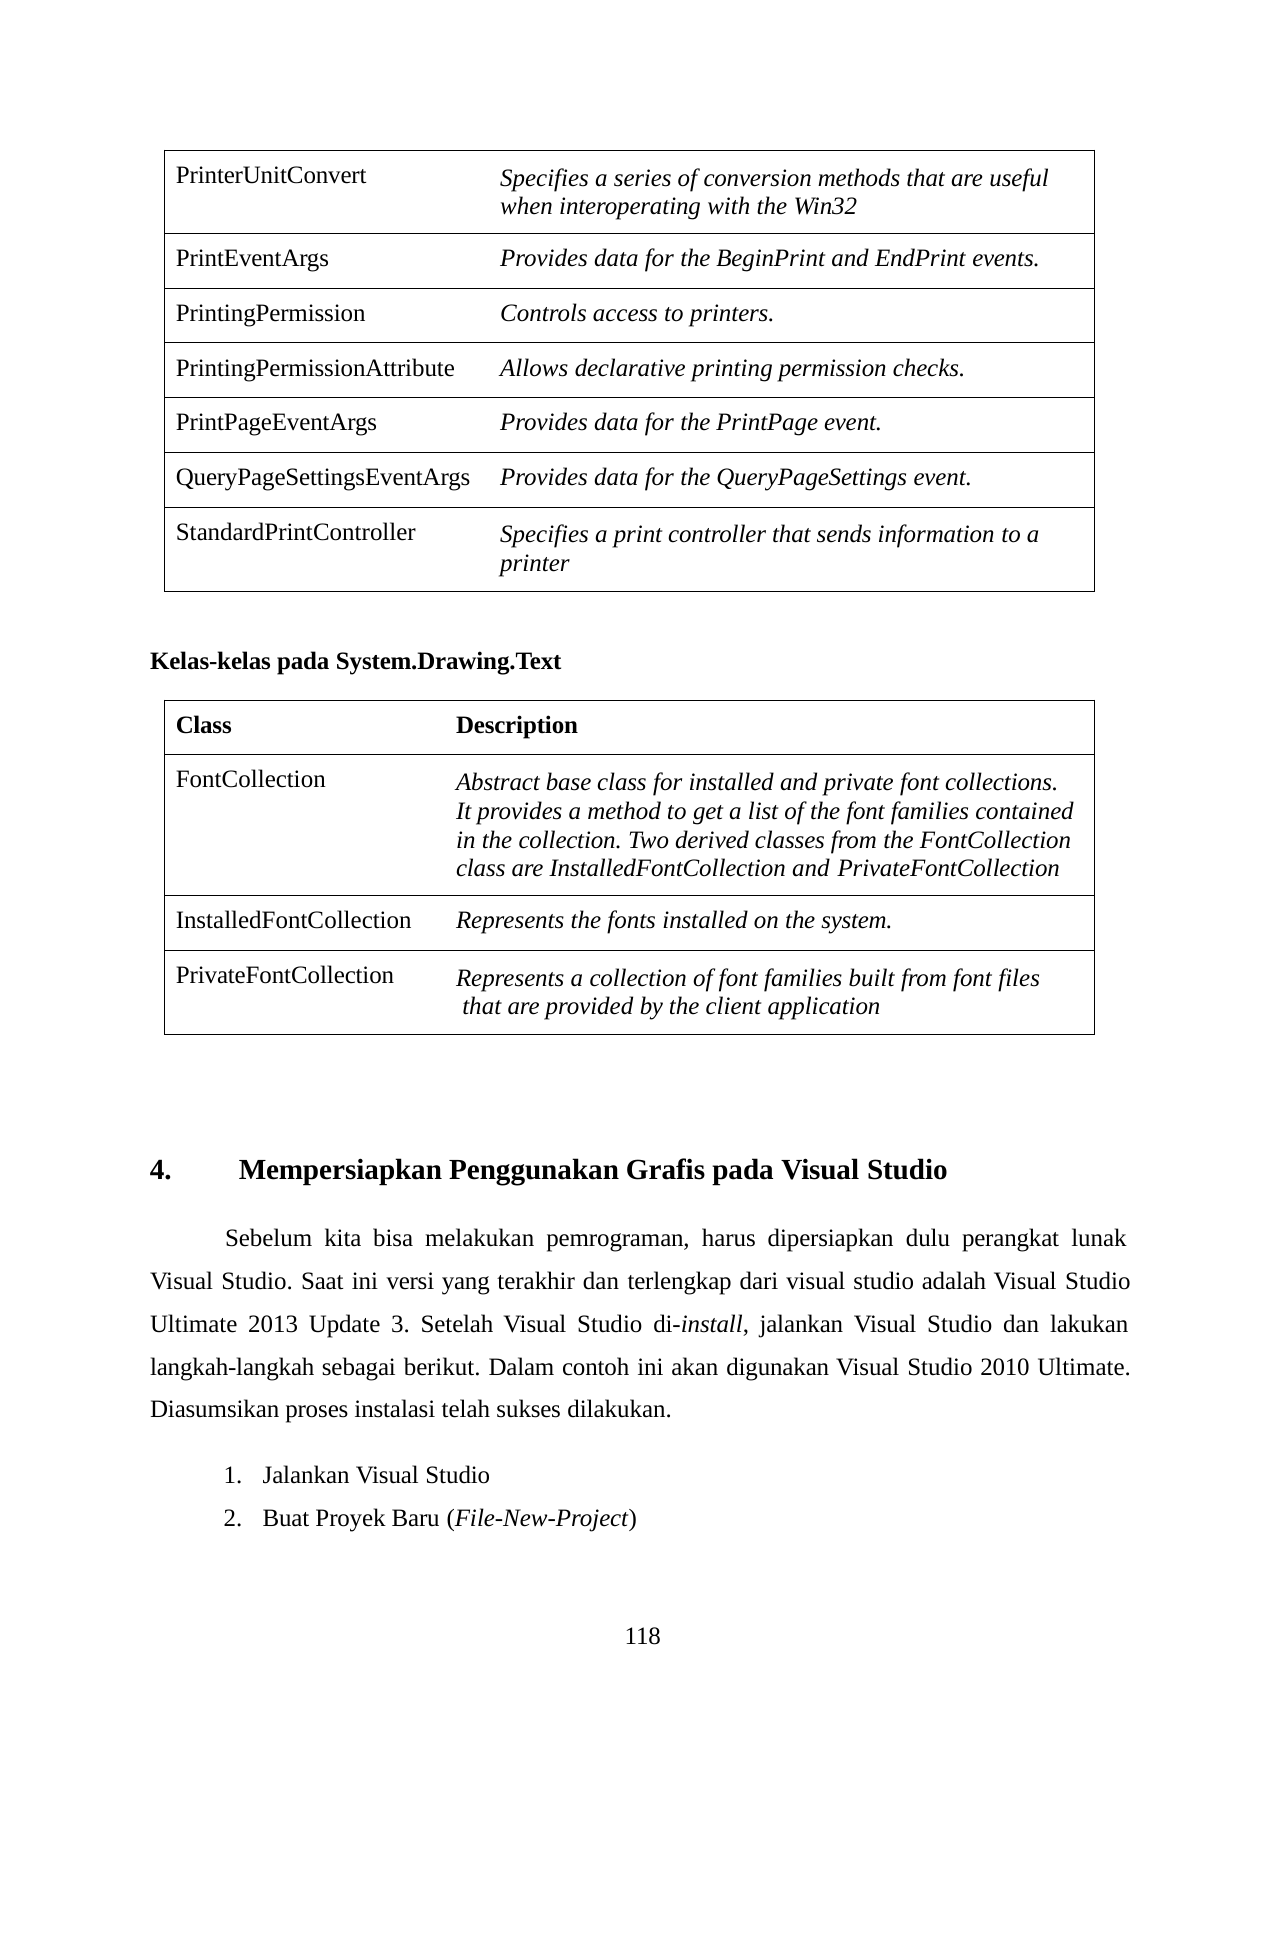

| PrinterUnitConvert | Specifies a series of conversion methods that are useful when interoperating with the Win32 |
| --- | --- |
| PrintEventArgs | Provides data for the BeginPrint and EndPrint events. |
| PrintingPermission | Controls access to printers. |
| PrintingPermissionAttribute | Allows declarative printing permission checks. |
| PrintPageEventArgs | Provides data for the PrintPage event. |
| QueryPageSettingsEventArgs | Provides data for the QueryPageSettings event. |
| StandardPrintController | Specifies a print controller that sends information to a printer |
Kelas-kelas pada System.Drawing.Text
| Class | Description |
| --- | --- |
| FontCollection | Abstract base class for installed and private font collections. It provides a method to get a list of the font families contained in the collection. Two derived classes from the FontCollection class are InstalledFontCollection and PrivateFontCollection |
| InstalledFontCollection | Represents the fonts installed on the system. |
| PrivateFontCollection | Represents a collection of font families built from font files that are provided by the client application |
Mempersiapkan Penggunakan Grafis pada Visual Studio
Sebelum kita bisa melakukan pemrograman, harus dipersiapkan dulu perangkat lunak  Visual Studio. Saat ini versi yang terakhir dan terlengkap dari visual studio adalah Visual Studio  Ultimate 2013 Update 3. Setelah Visual Studio di-install, jalankan Visual Studio dan lakukan  langkah-langkah sebagai berikut. Dalam contoh ini akan digunakan Visual Studio 2010 Ultimate.  Diasumsikan proses instalasi telah sukses dilakukan.

Jalankan Visual Studio
Buat Proyek Baru (File-New-Project)
118